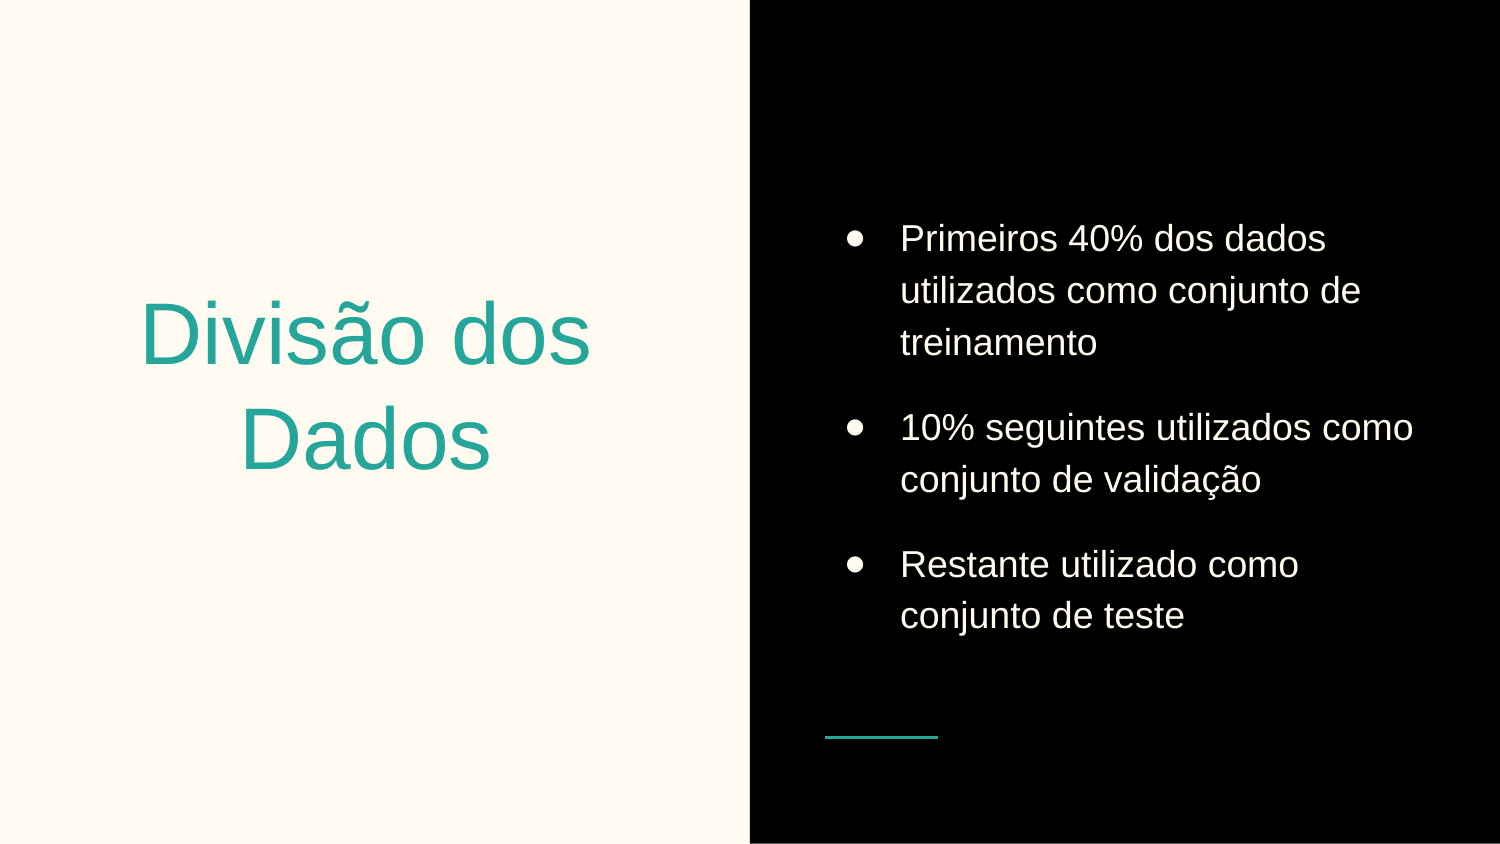

Primeiros 40% dos dados utilizados como conjunto de treinamento
10% seguintes utilizados como conjunto de validação
Restante utilizado como conjunto de teste
# Parâmetros
Divisão dos Dados